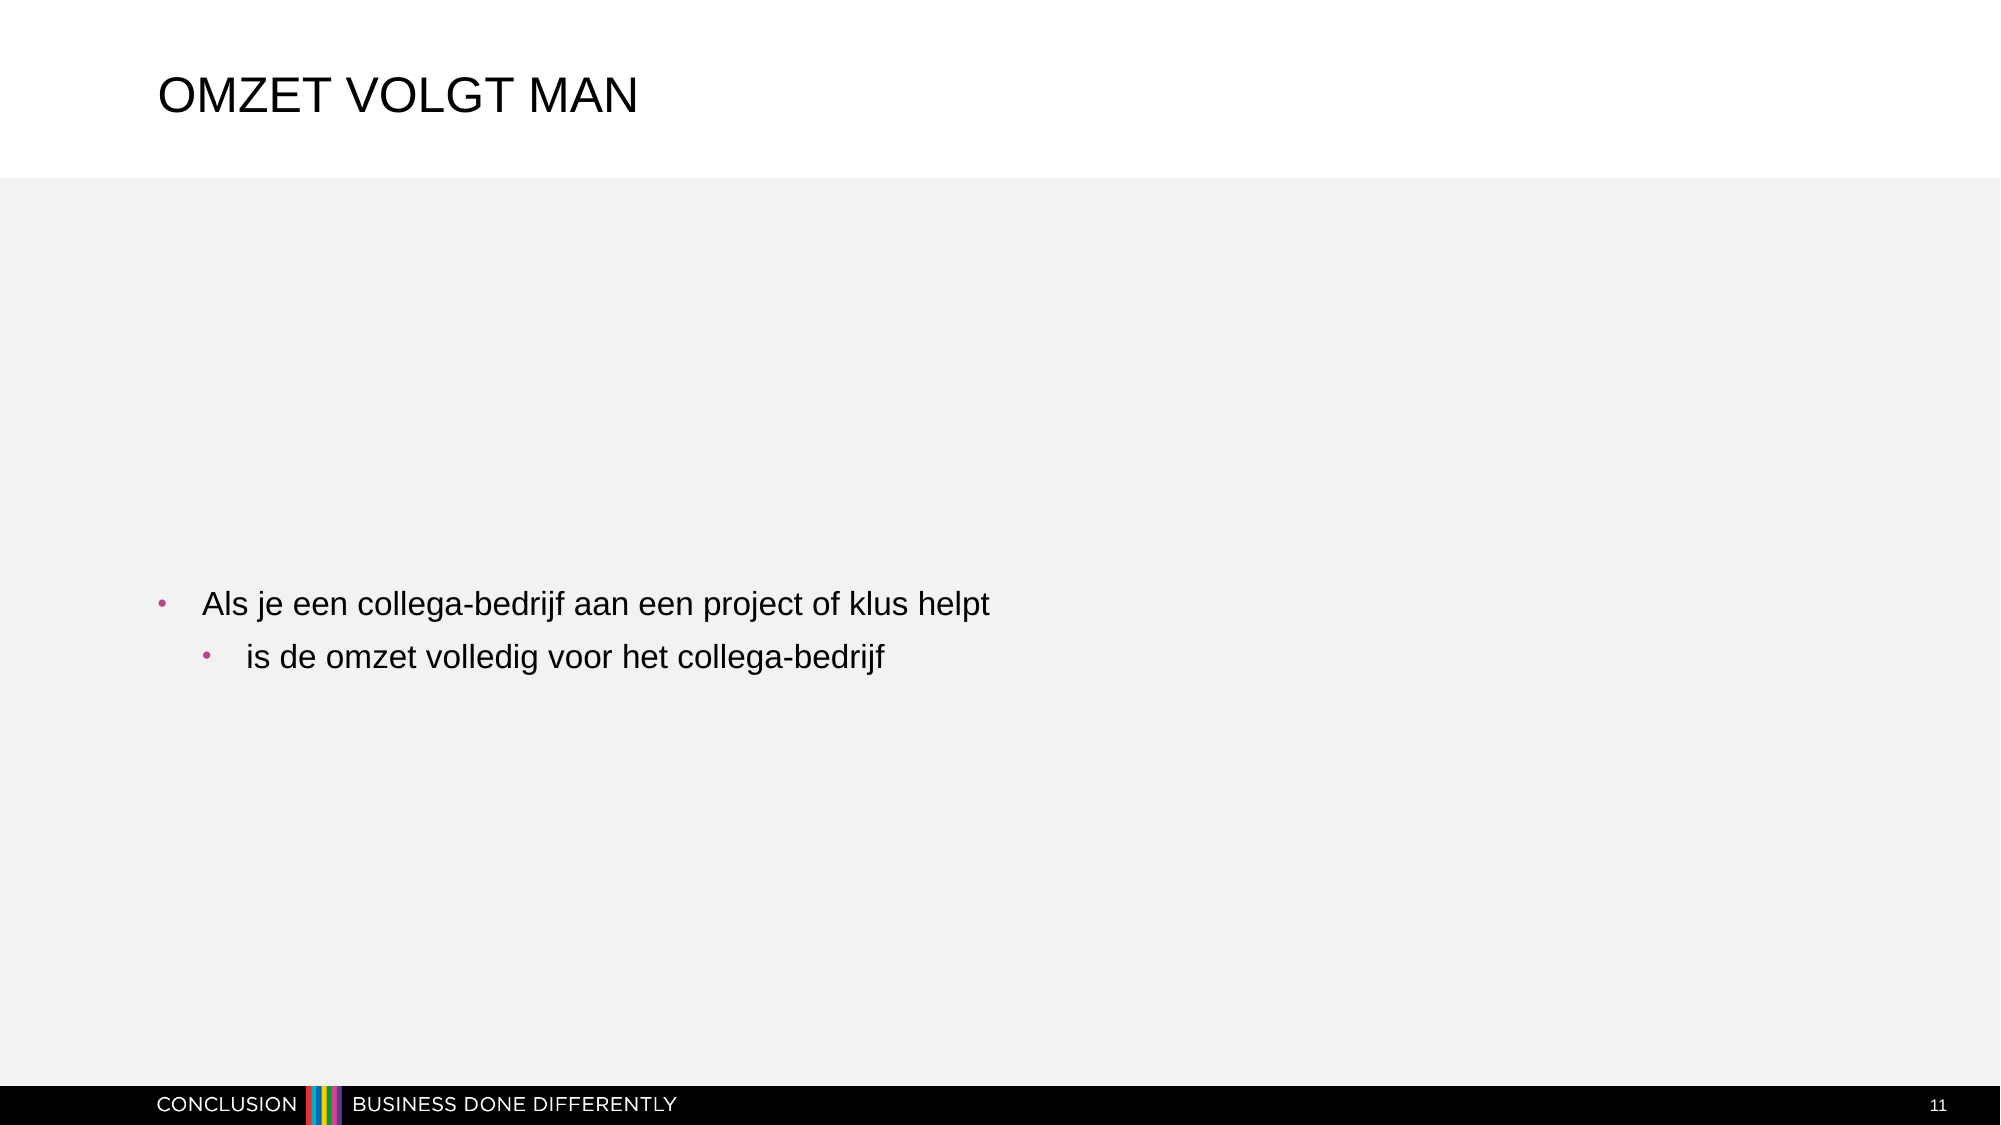

# Omzet volgt man
Als je een collega-bedrijf aan een project of klus helpt
is de omzet volledig voor het collega-bedrijf

11